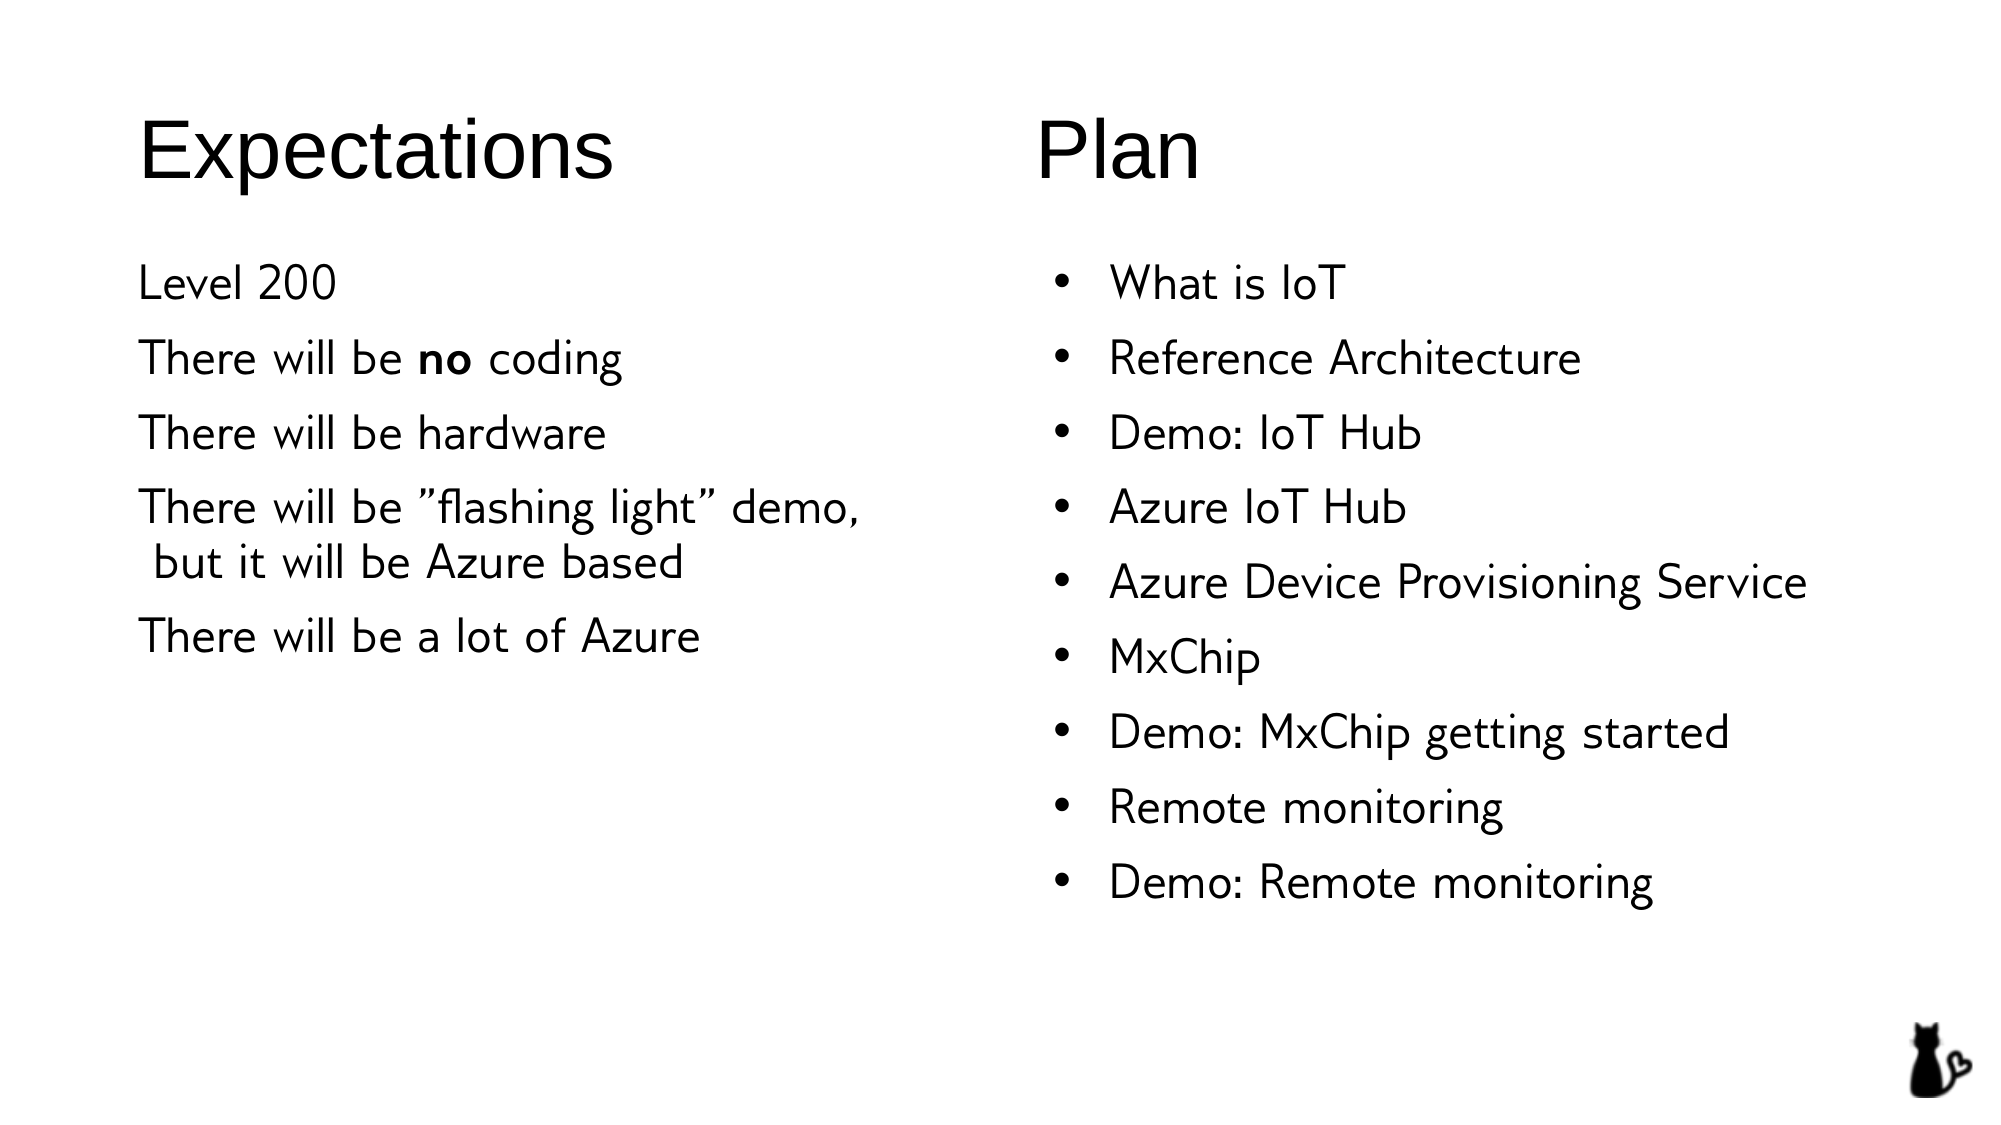

Expectations
Plan
What is IoT
Reference Architecture
Demo: IoT Hub
Azure IoT Hub
Azure Device Provisioning Service
MxChip
Demo: MxChip getting started
Remote monitoring
Demo: Remote monitoring

Level 200
There will be no coding
There will be hardware
There will be ”flashing light” demo,
 but it will be Azure based
There will be a lot of Azure